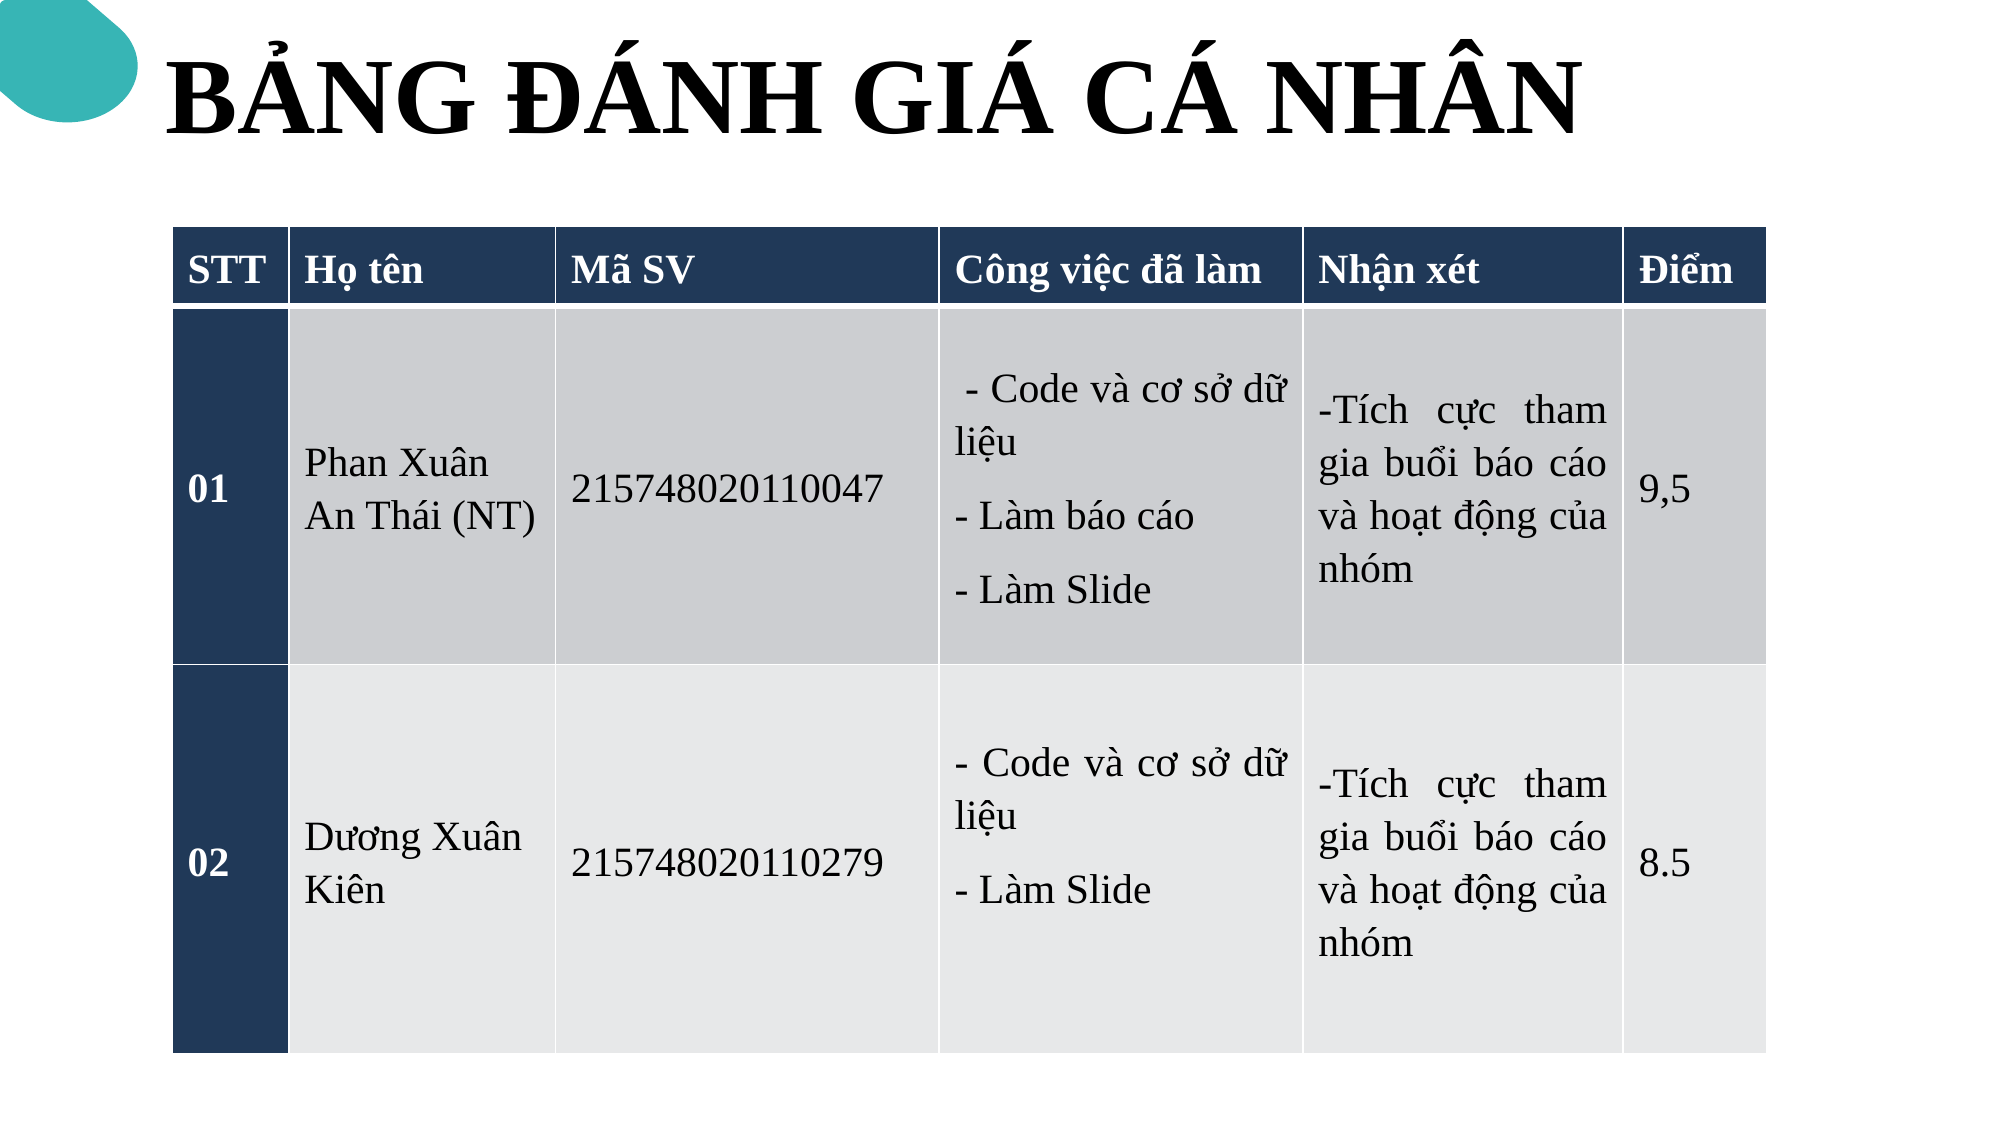

BẢNG ĐÁNH GIÁ CÁ NHÂN

| STT | Họ tên | Mã SV | Công việc đã làm | Nhận xét | Điểm |
| --- | --- | --- | --- | --- | --- |
| 01 | Phan Xuân An Thái (NT) | 215748020110047 | - Code và cơ sở dữ liệu - Làm báo cáo - Làm Slide | -Tích cực tham gia buổi báo cáo và hoạt động của nhóm | 9,5 |
| 02 | Dương Xuân Kiên | 215748020110279 | - Code và cơ sở dữ liệu - Làm Slide | -Tích cực tham gia buổi báo cáo và hoạt động của nhóm | 8.5 |